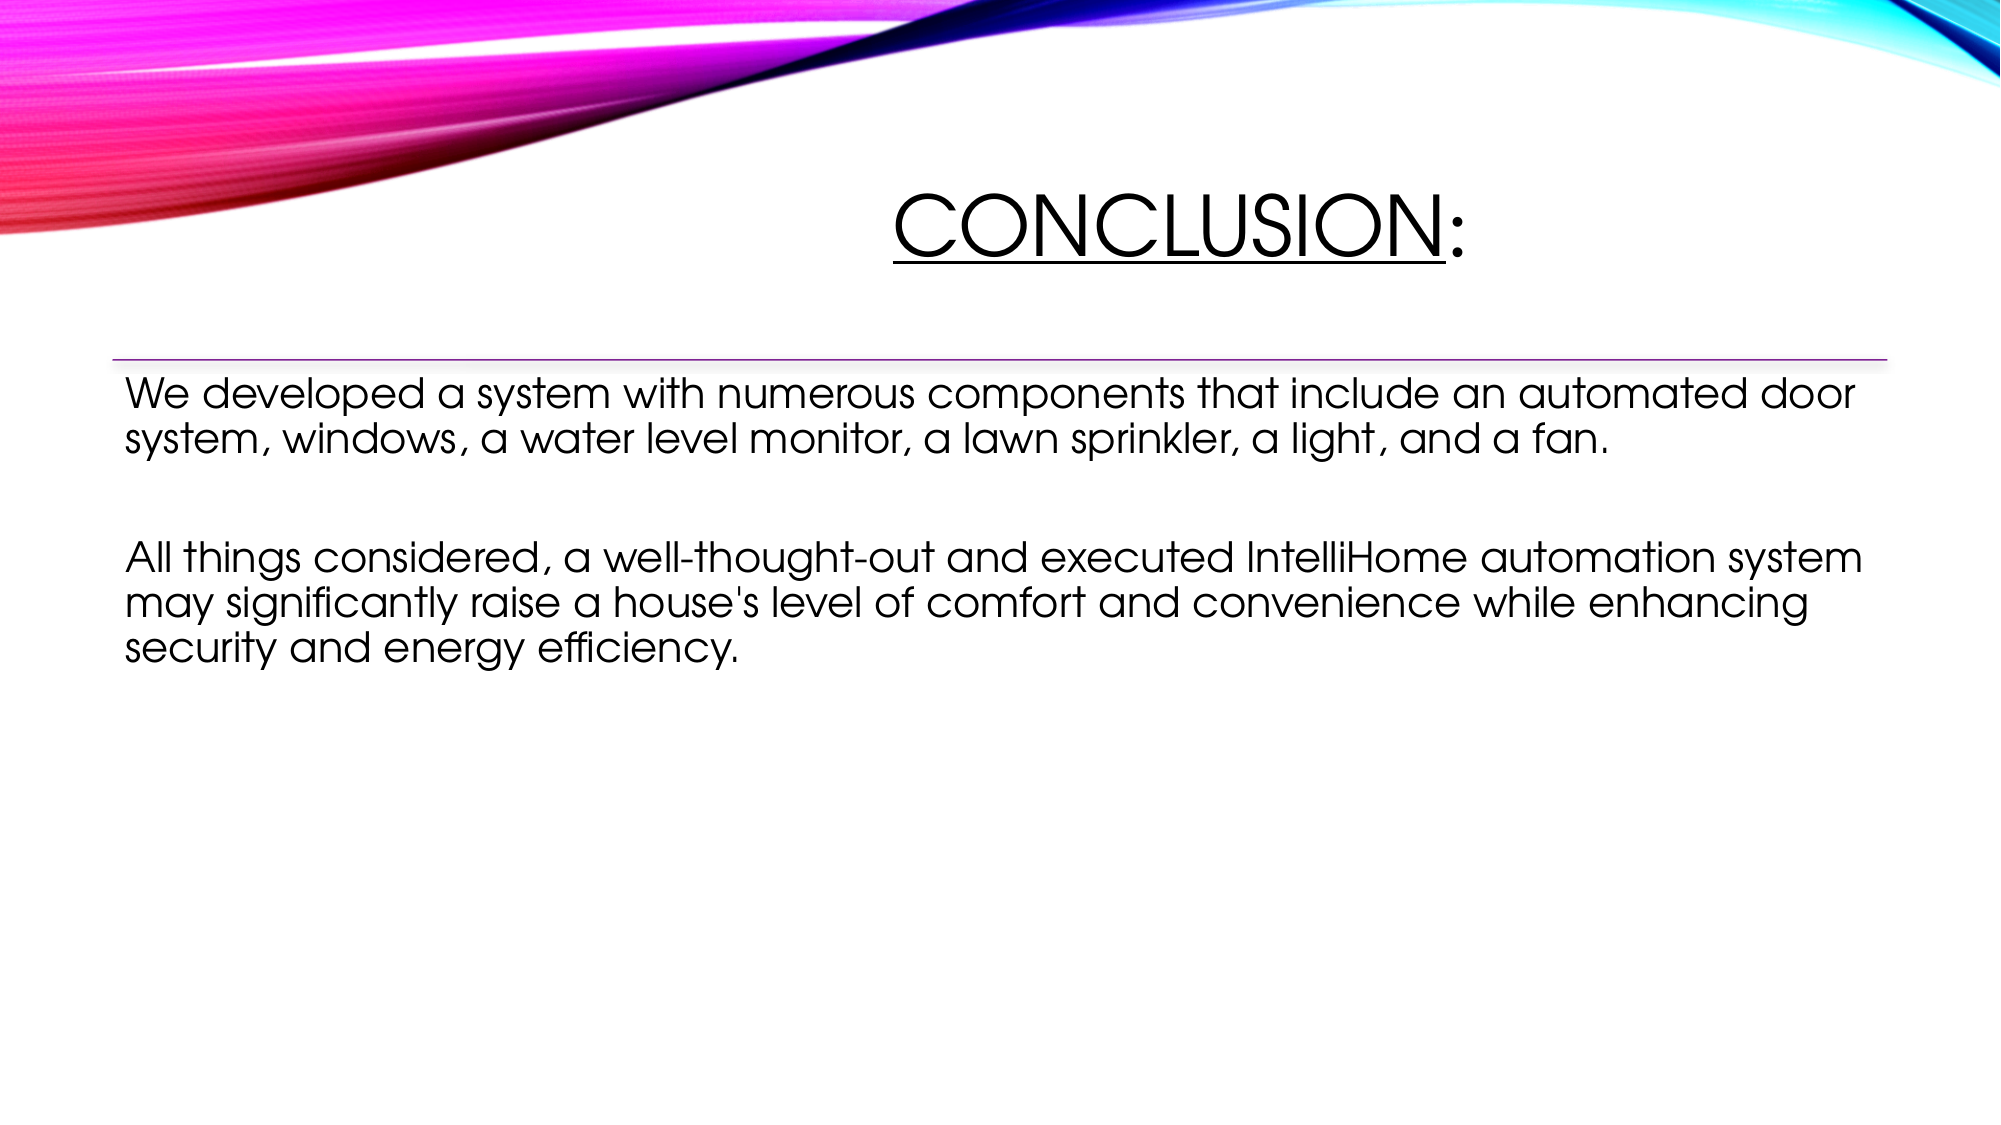

# Conclusion:
We developed a system with numerous components that include an automated door system, windows, a water level monitor, a lawn sprinkler, a light, and a fan.

All things considered, a well-thought-out and executed IntelliHome automation system may significantly raise a house's level of comfort and convenience while enhancing security and energy efficiency.